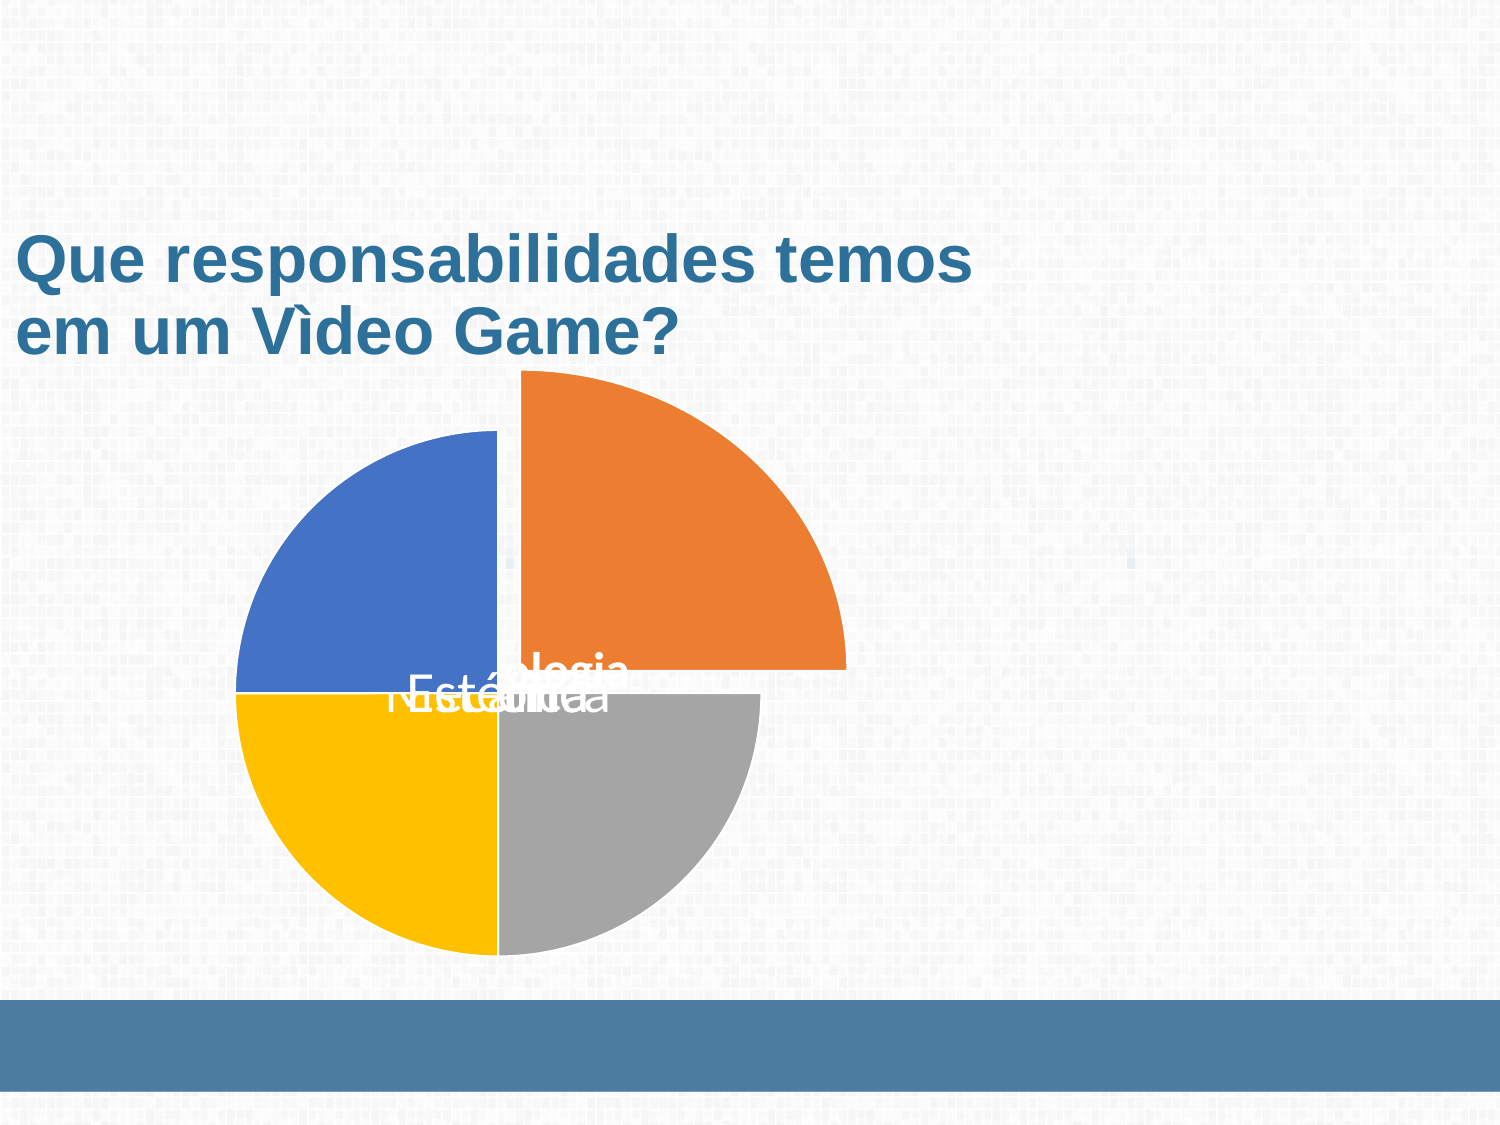

Que responsabilidades temos em um Vìdeo Game?
Tecnologia
História
Mecânica
Estética